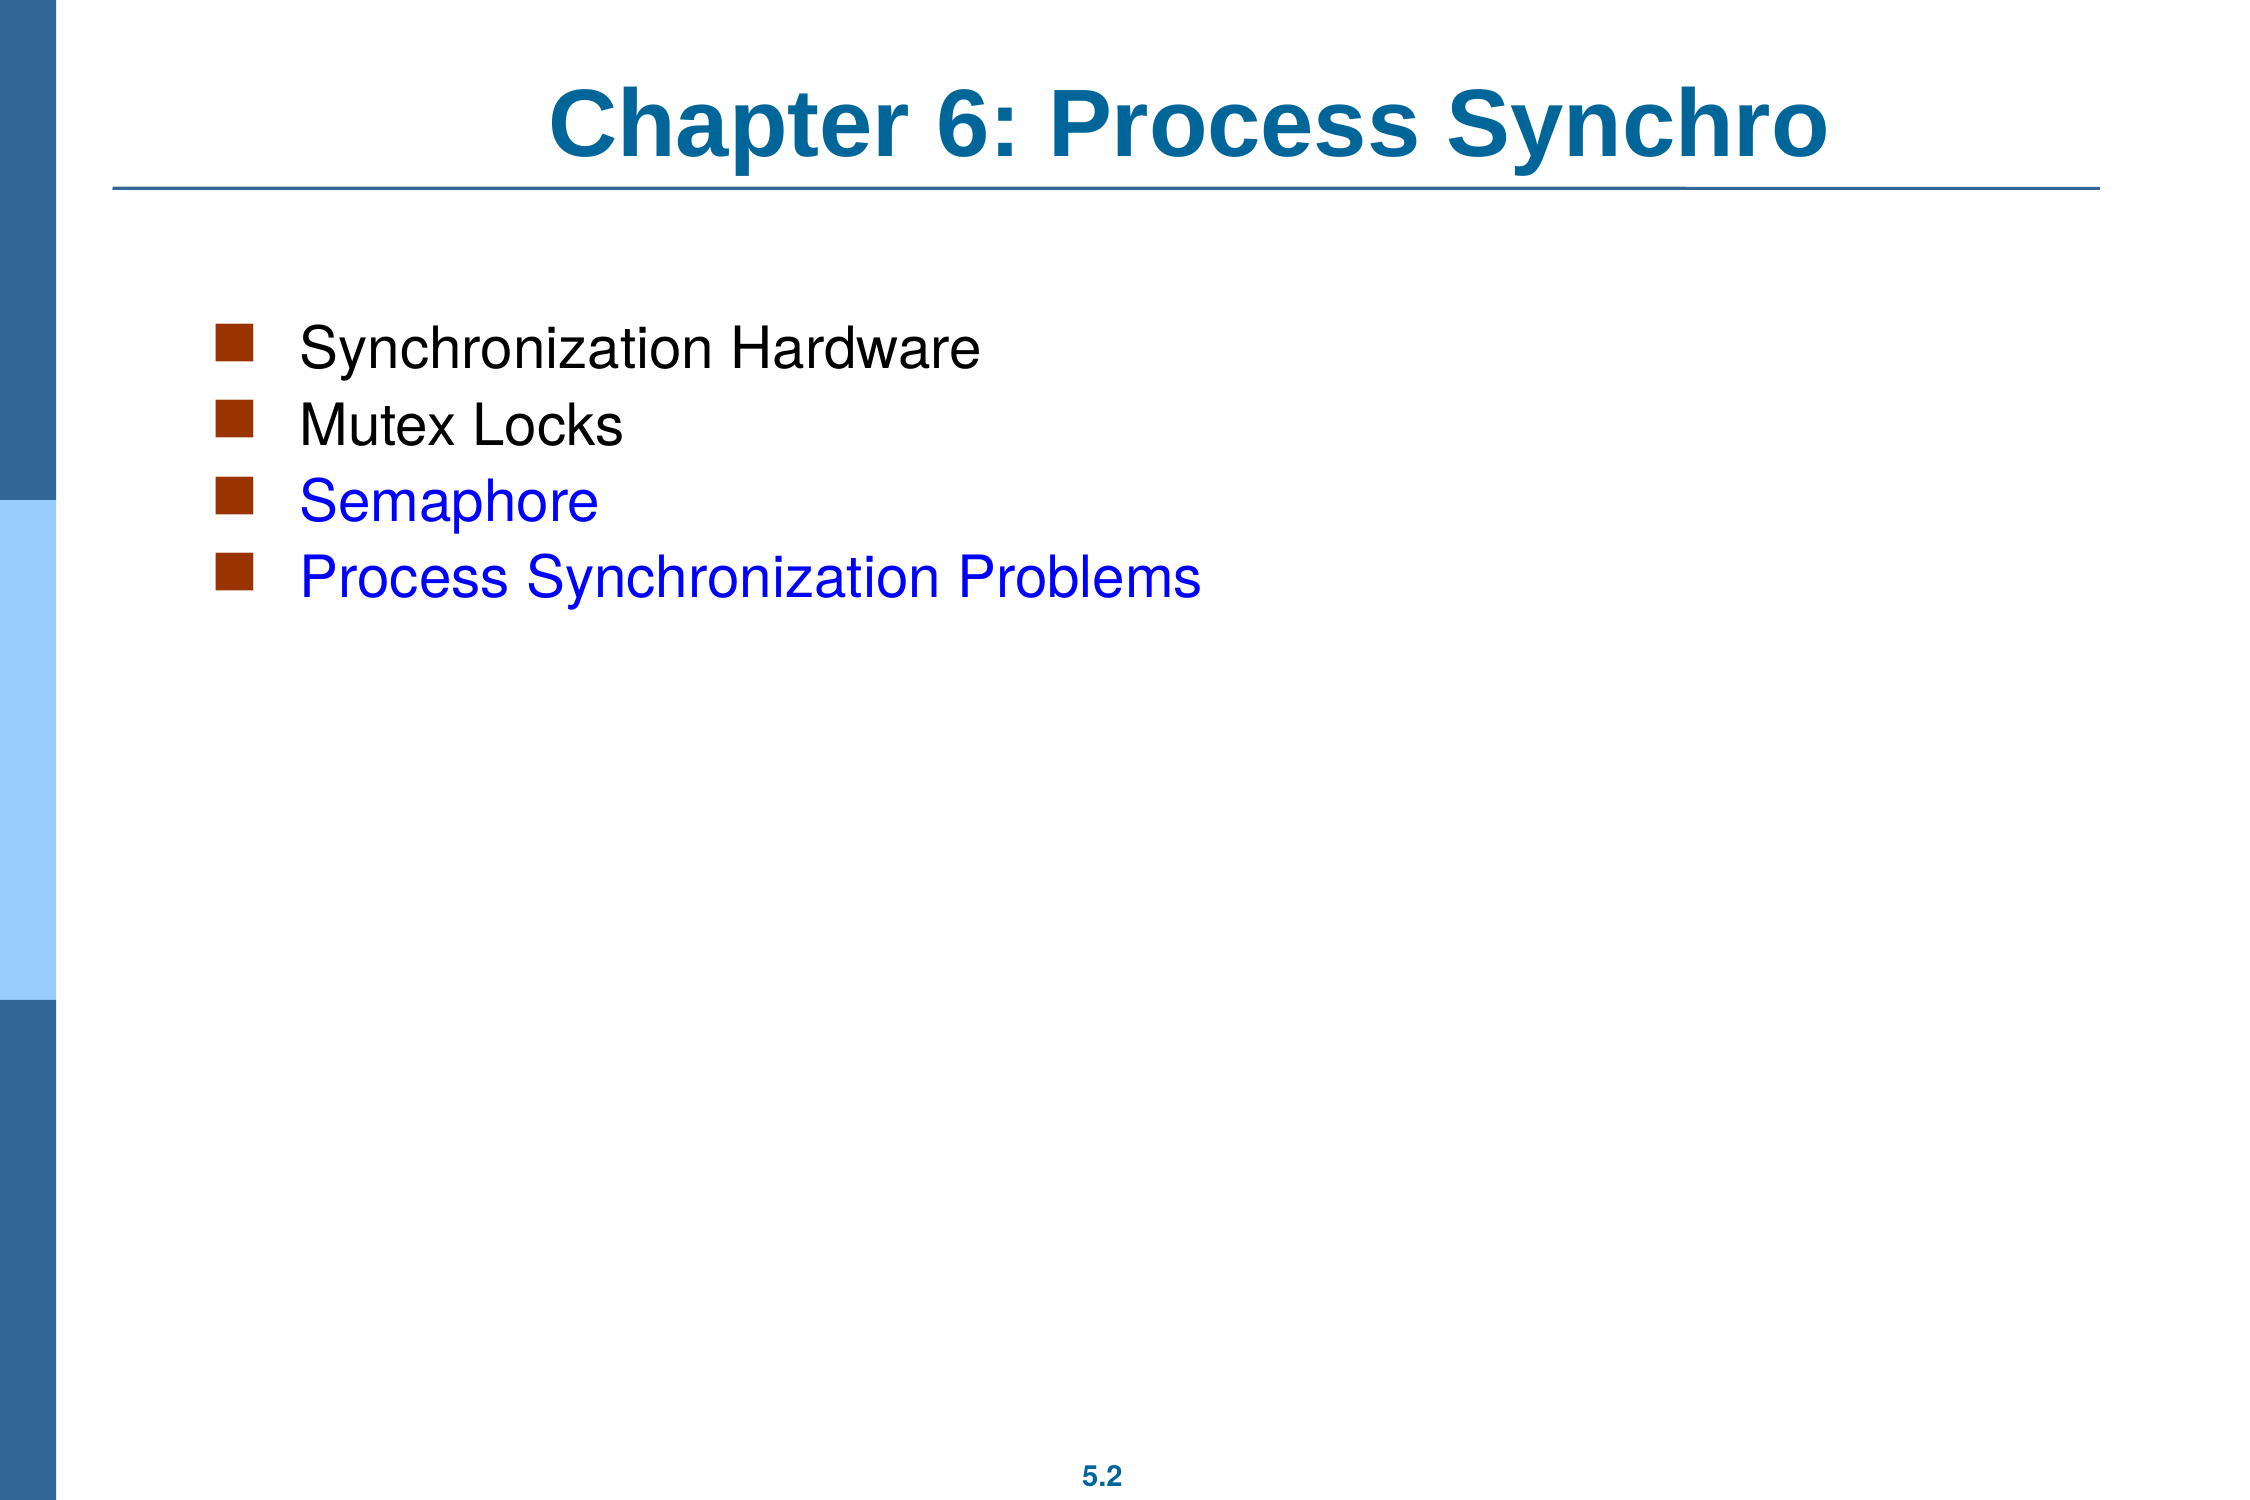

# Chapter 6: Process Synchro
Synchronization Hardware
Mutex Locks
Semaphore
Process Synchronization Problems